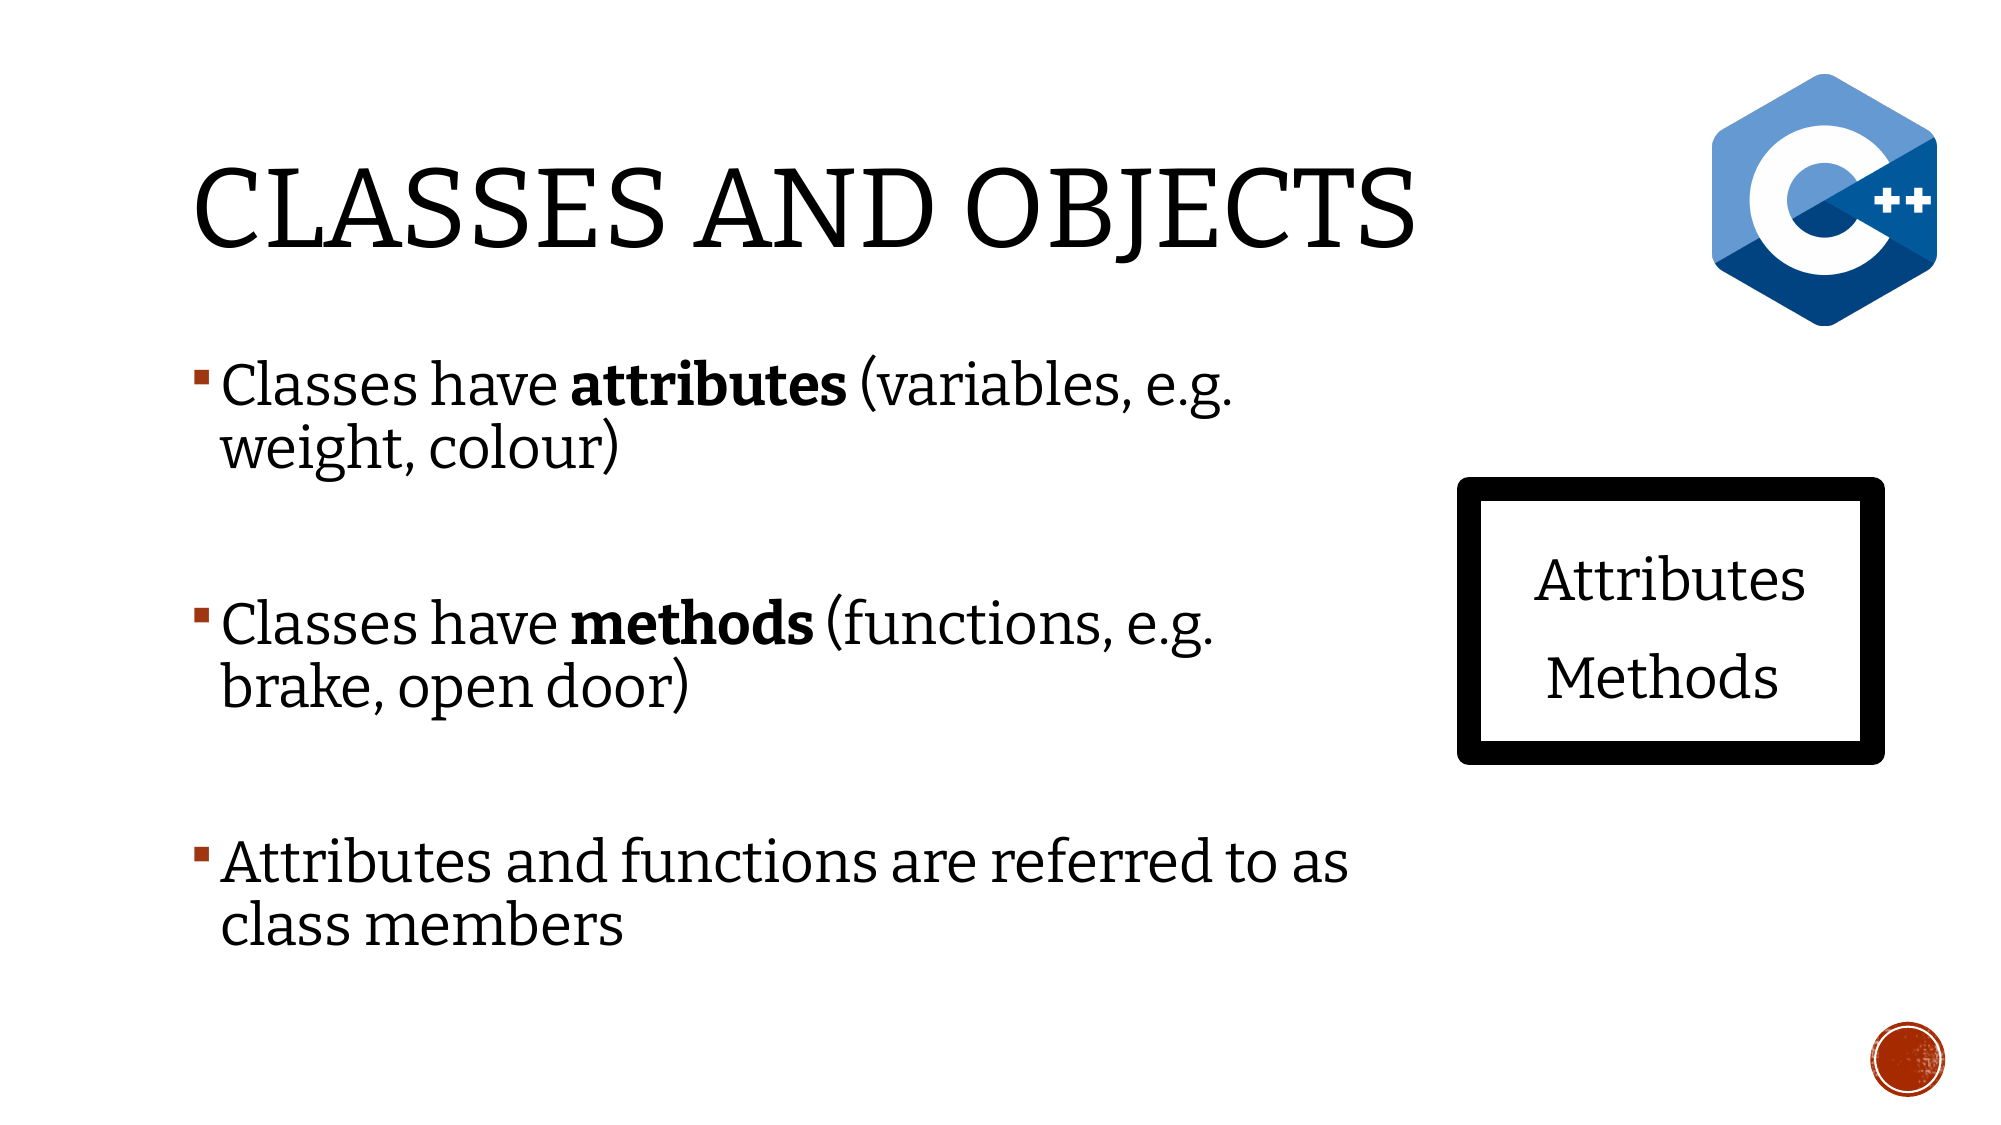

# Classes and objects
Classes have attributes (variables, e.g. weight, colour)

Classes have methods (functions, e.g. brake, open door)

Attributes and functions are referred to as class members

Attributes
Methods